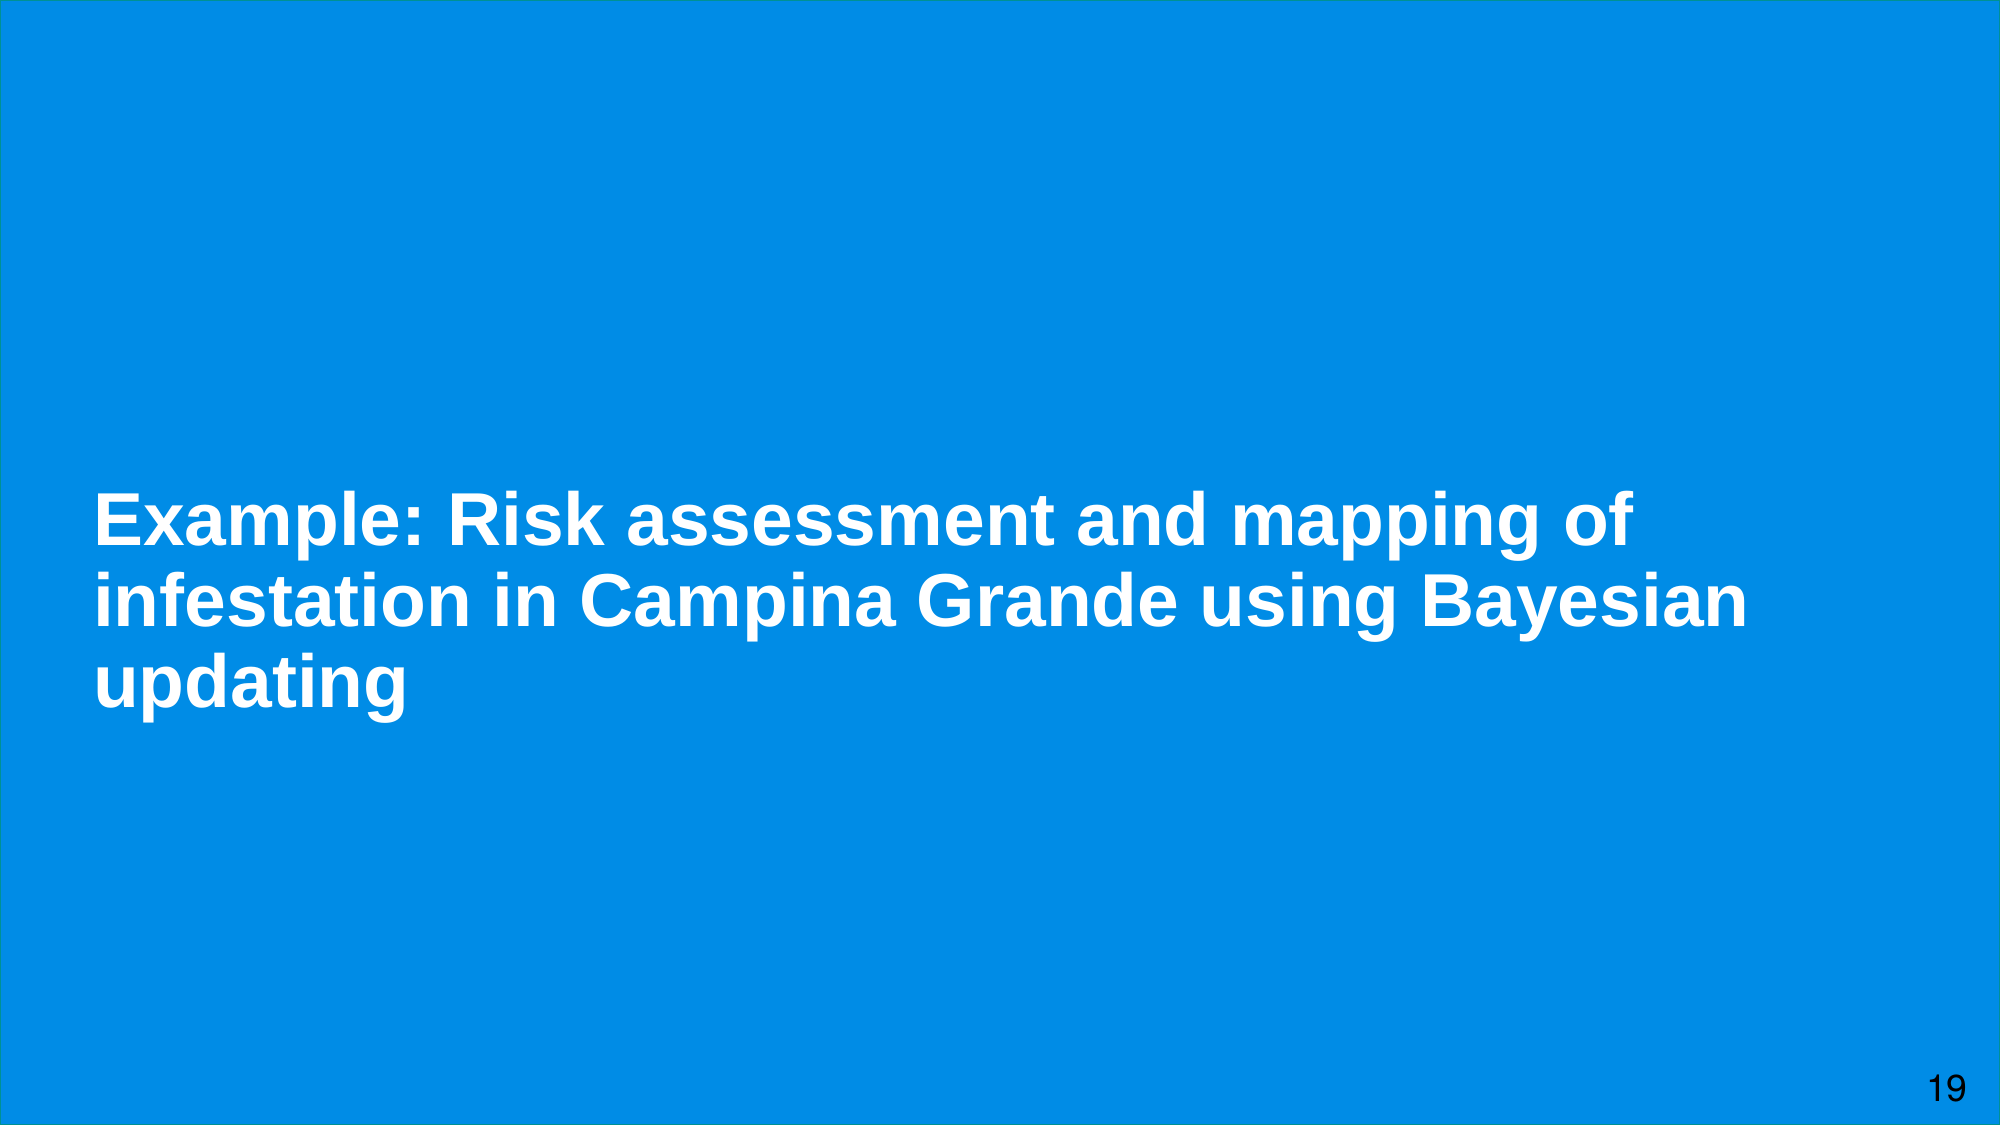

# Example: Risk assessment and mapping of infestation in Campina Grande using Bayesian updating
19